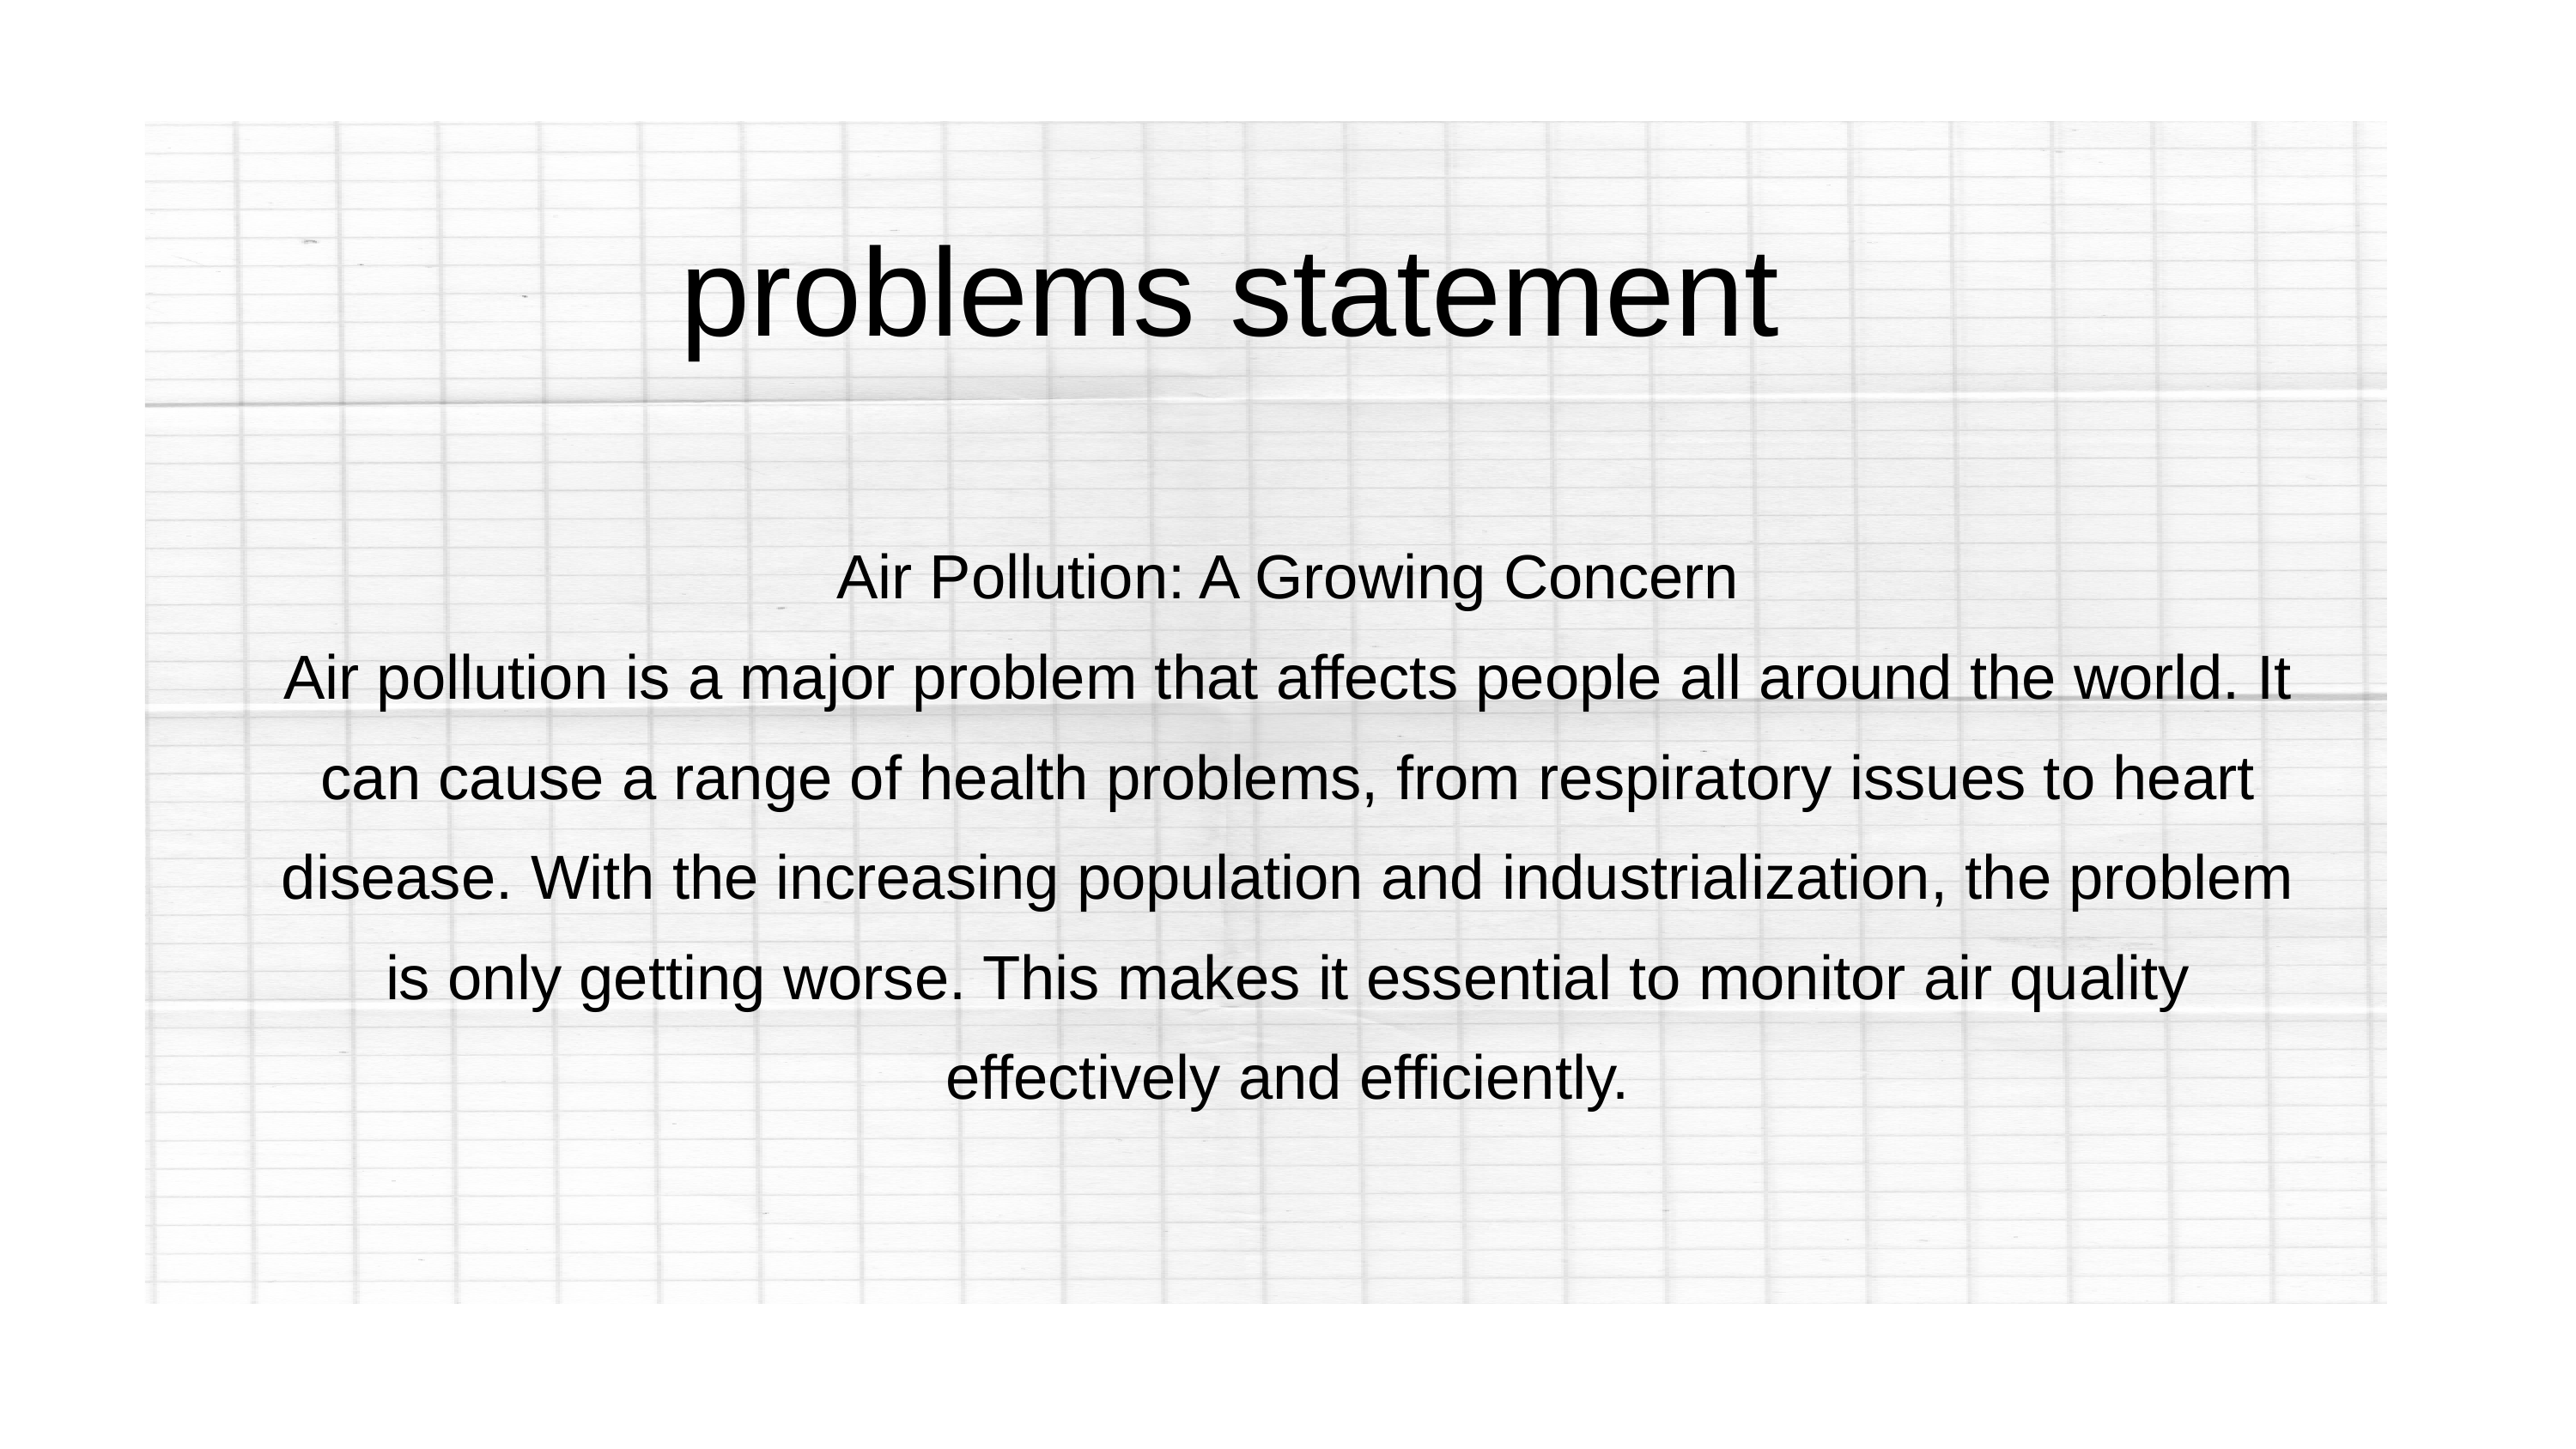

problems statement

Air Pollution: A Growing Concern
Air pollution is a major problem that affects people all around the world. It can cause a range of health problems, from respiratory issues to heart disease. With the increasing population and industrialization, the problem is only getting worse. This makes it essential to monitor air quality effectively and efficiently.